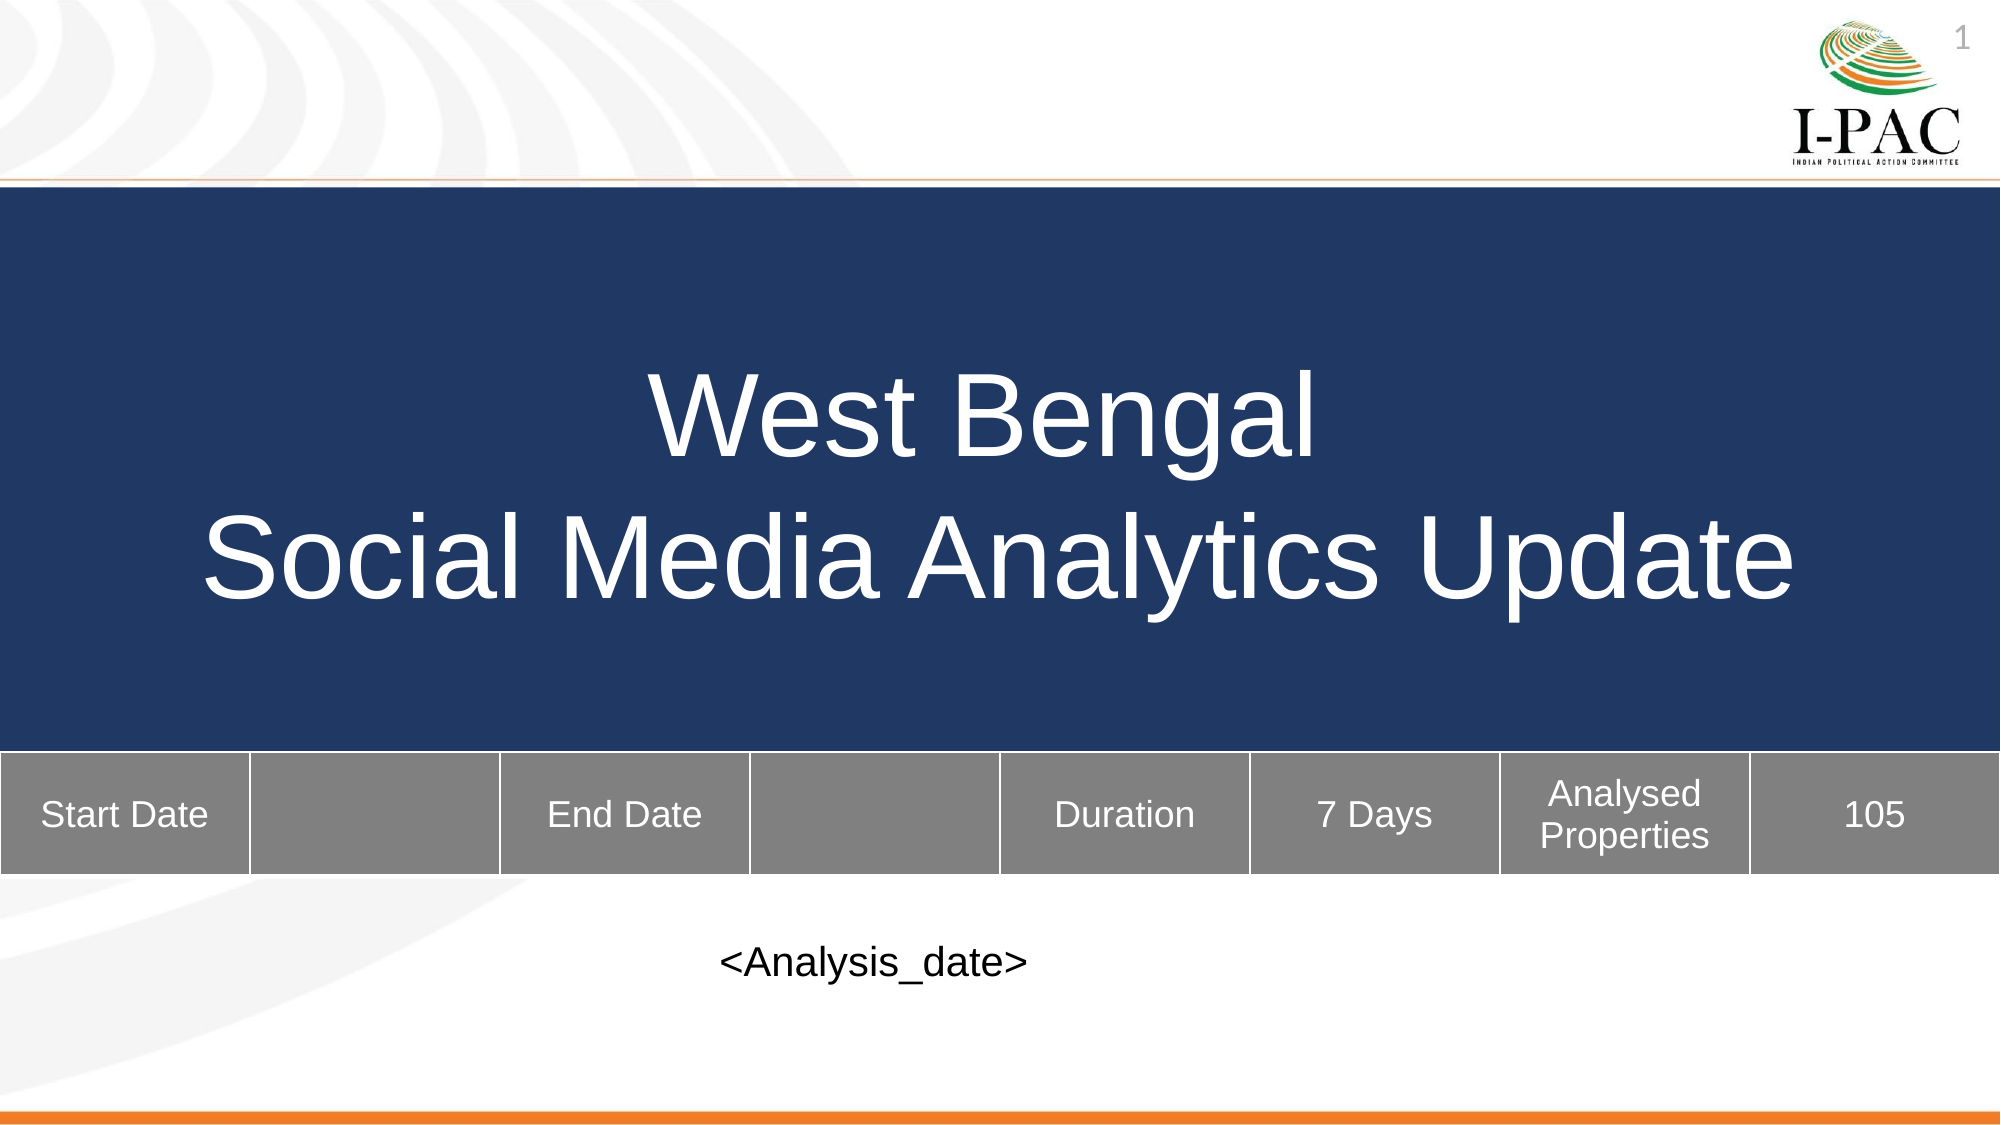

1

West Bengal
Social Media Analytics Update

# SMA
| Start Date |  | End Date |  | Duration | 7 Days | Analysed Properties | 105 |
| --- | --- | --- | --- | --- | --- | --- | --- |
<Analysis_date>